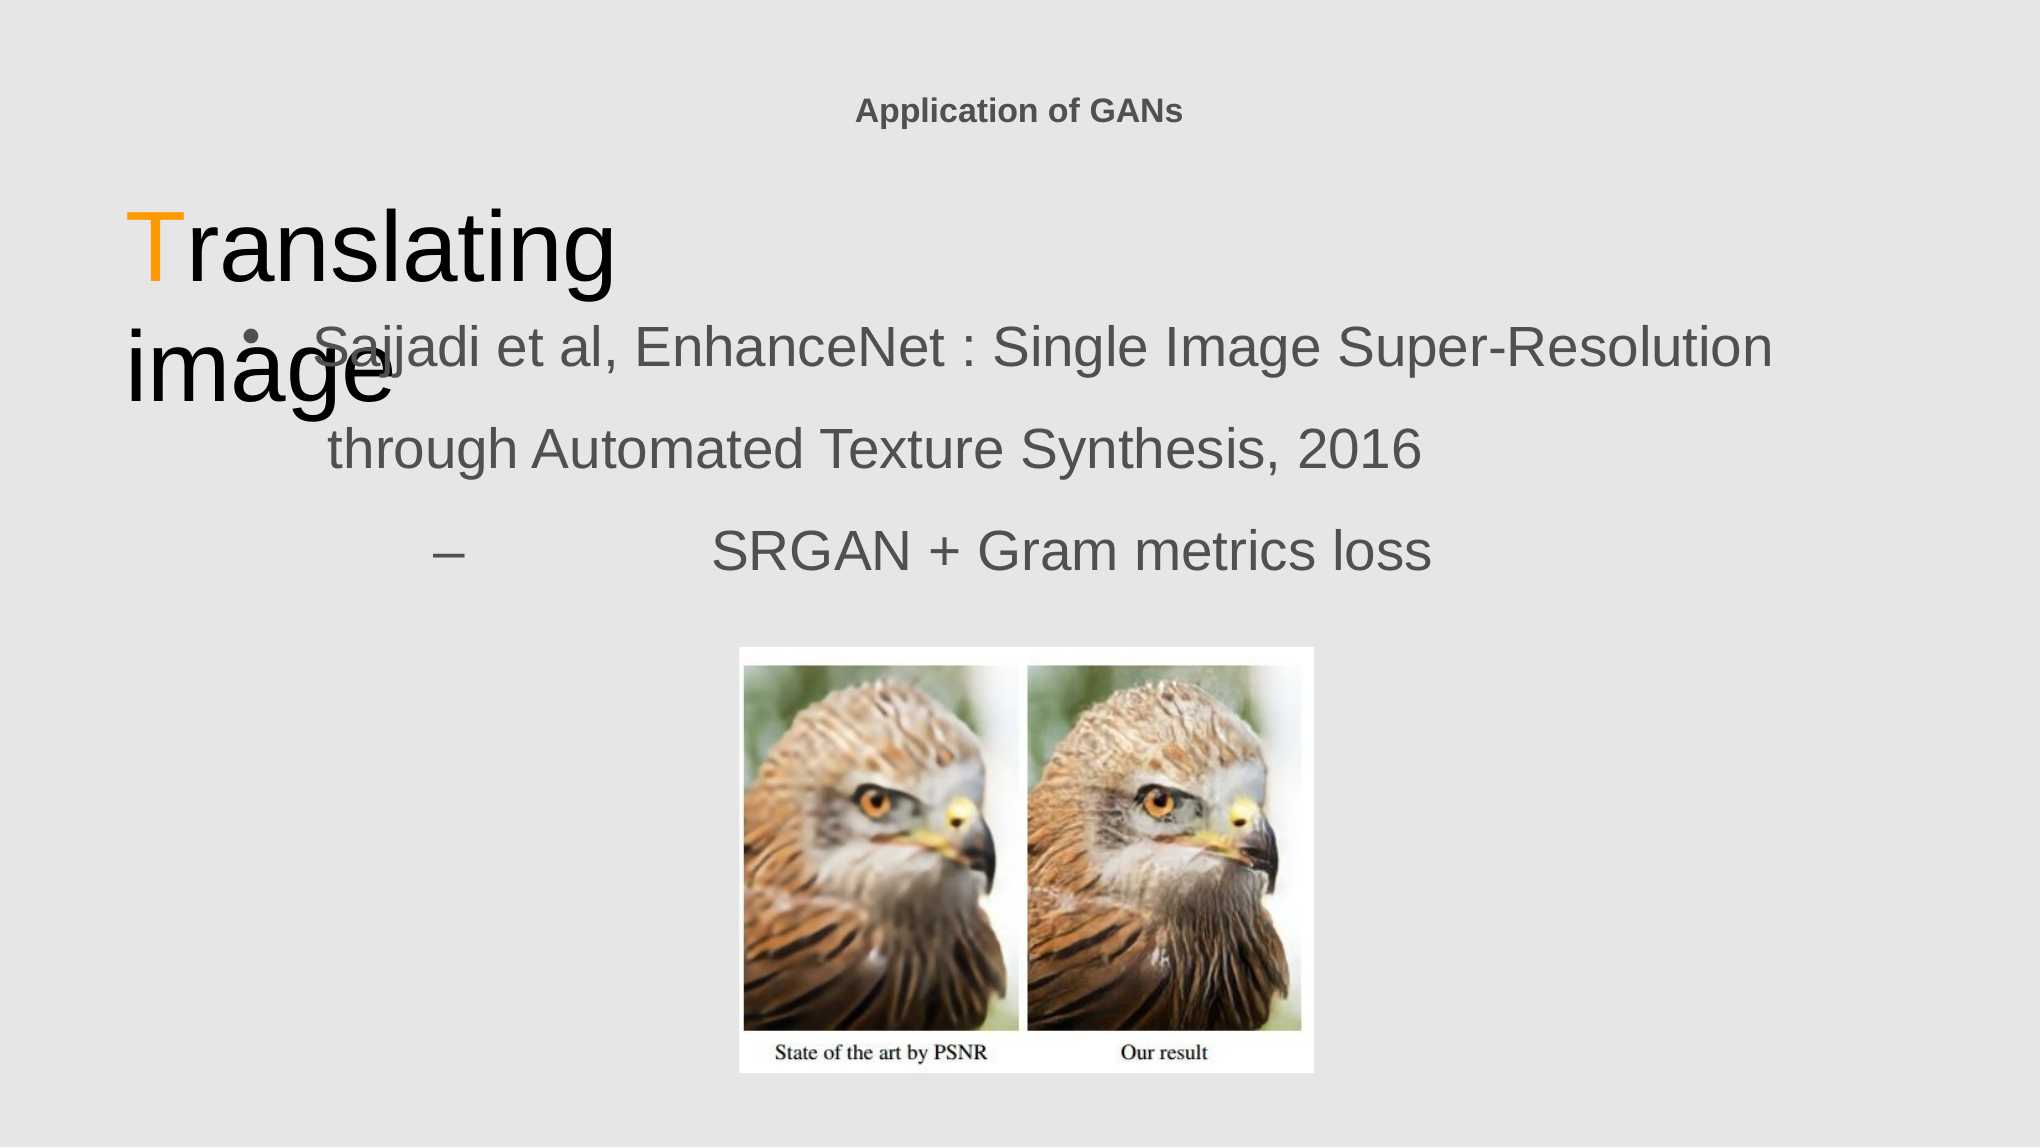

Application of GANs
# Translating image
Sajjadi et al, EnhanceNet : Single Image Super-Resolution  through Automated Texture Synthesis, 2016
–	SRGAN + Gram metrics loss